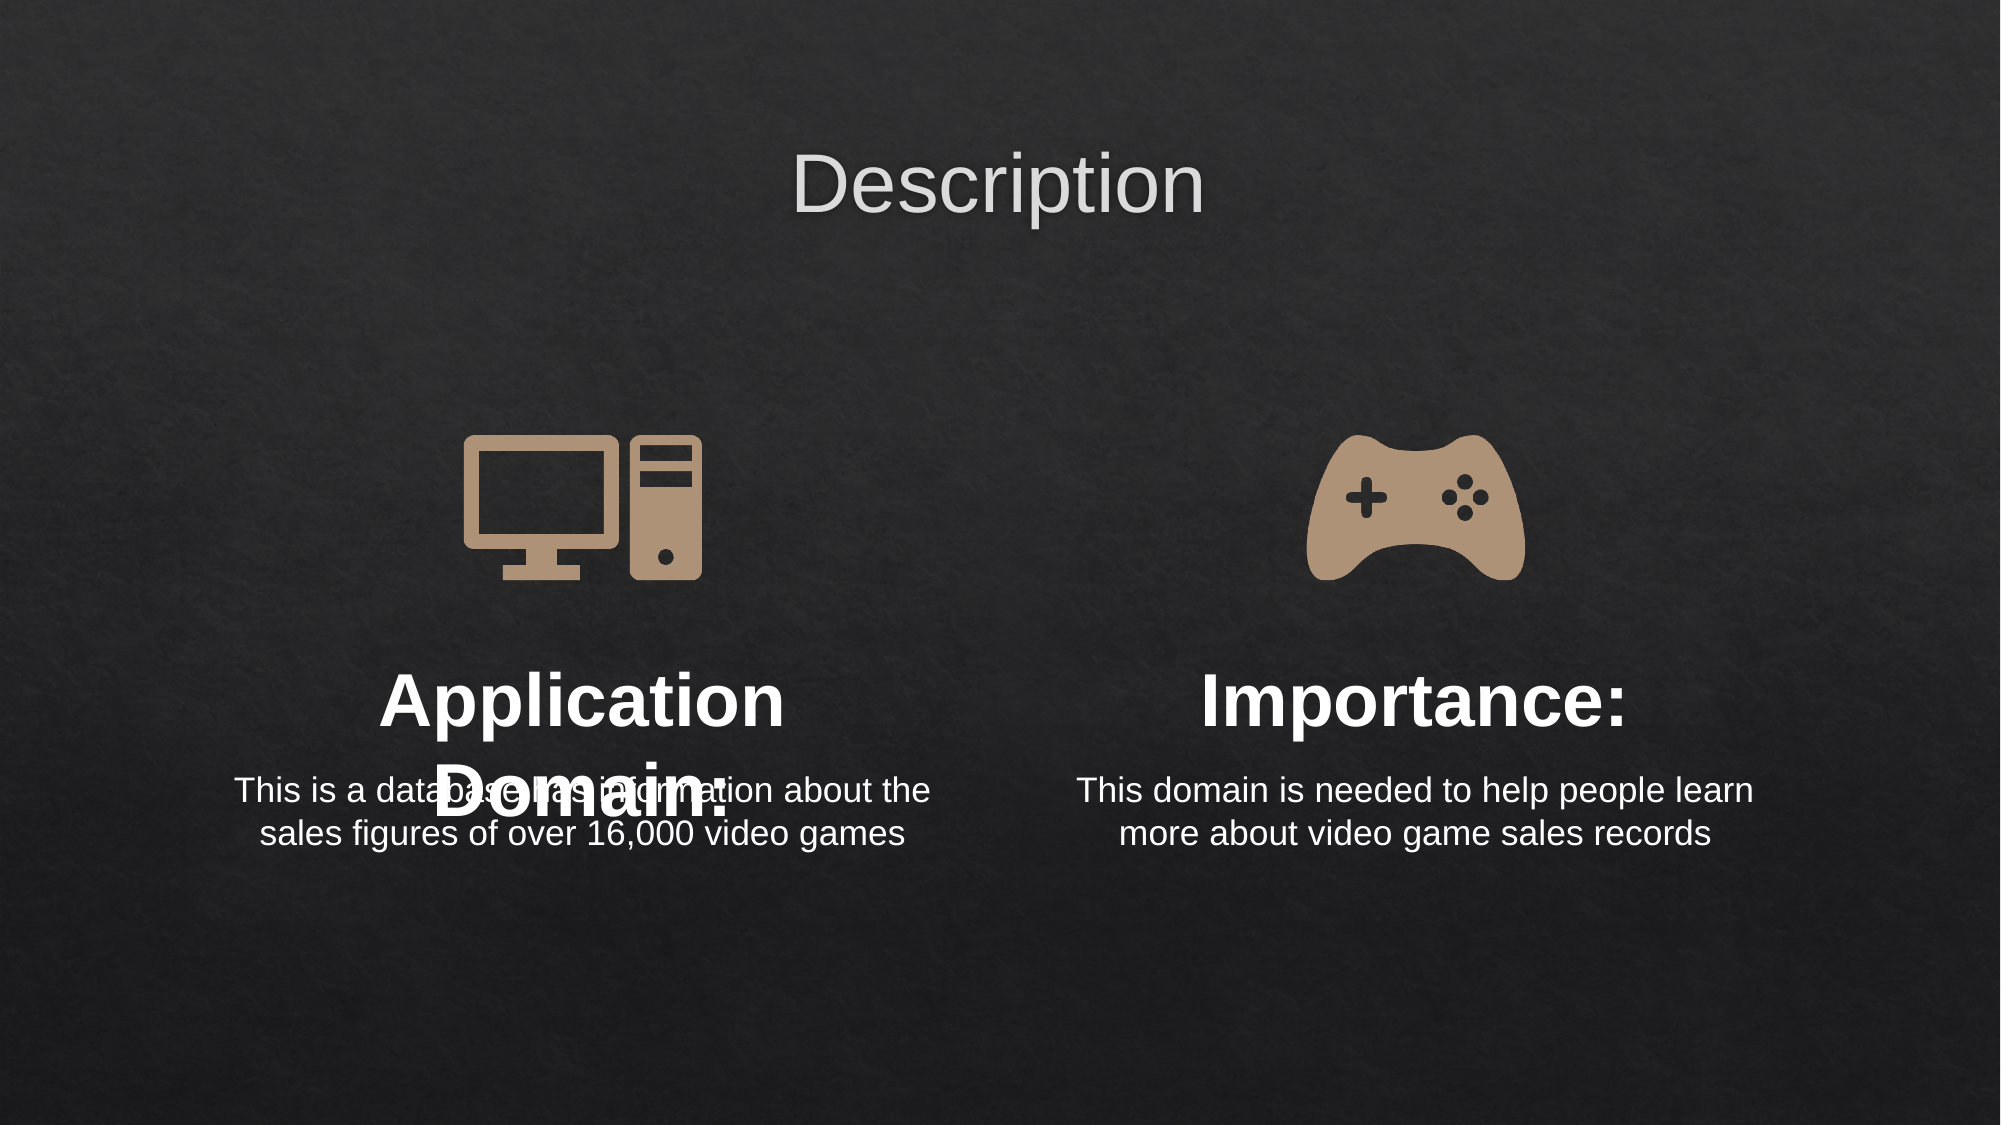

# Description
Application Domain:
This is a database has information about the sales figures of over 16,000 video games
Importance:
This domain is needed to help people learn more about video game sales records